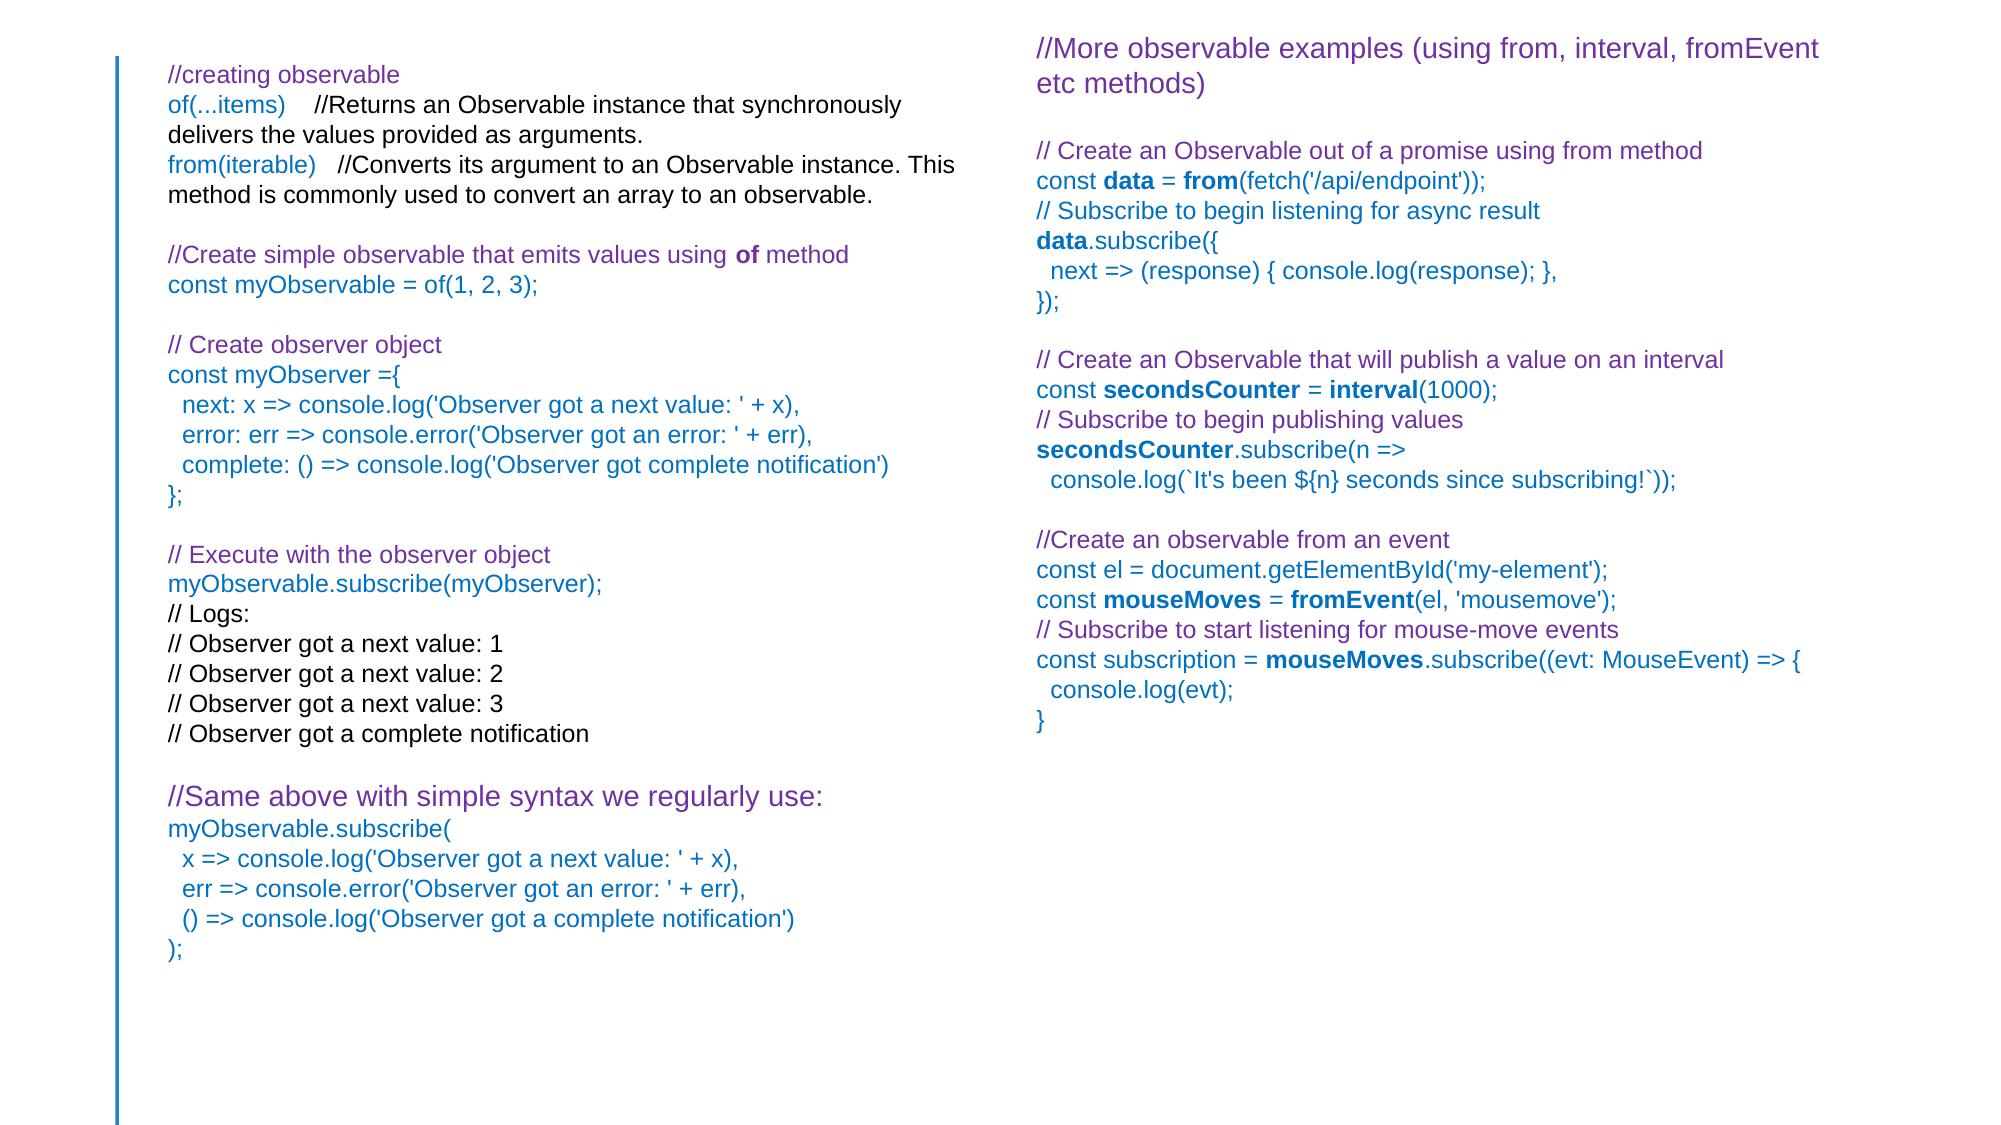

//More observable examples (using from, interval, fromEvent etc methods)

// Create an Observable out of a promise using from method
const data = from(fetch('/api/endpoint'));
// Subscribe to begin listening for async result
data.subscribe({
  next => (response) { console.log(response); },
});

// Create an Observable that will publish a value on an interval
const secondsCounter = interval(1000);
// Subscribe to begin publishing values
secondsCounter.subscribe(n =>
  console.log(`It's been ${n} seconds since subscribing!`));

//Create an observable from an event
const el = document.getElementById('my-element');
const mouseMoves = fromEvent(el, 'mousemove');
// Subscribe to start listening for mouse-move events
const subscription = mouseMoves.subscribe((evt: MouseEvent) => {
  console.log(evt);
}

//creating observable
of(...items)    //Returns an Observable instance that synchronously delivers the values provided as arguments.
from(iterable)   //Converts its argument to an Observable instance. This method is commonly used to convert an array to an observable.

//Create simple observable that emits values using of method
const myObservable = of(1, 2, 3);

// Create observer object
const myObserver ={
  next: x => console.log('Observer got a next value: ' + x),
  error: err => console.error('Observer got an error: ' + err),
  complete: () => console.log('Observer got complete notification')
};

// Execute with the observer object
myObservable.subscribe(myObserver);
// Logs:
// Observer got a next value: 1
// Observer got a next value: 2
// Observer got a next value: 3
// Observer got a complete notification

//Same above with simple syntax we regularly use:
myObservable.subscribe(
  x => console.log('Observer got a next value: ' + x),
  err => console.error('Observer got an error: ' + err),
  () => console.log('Observer got a complete notification')
);